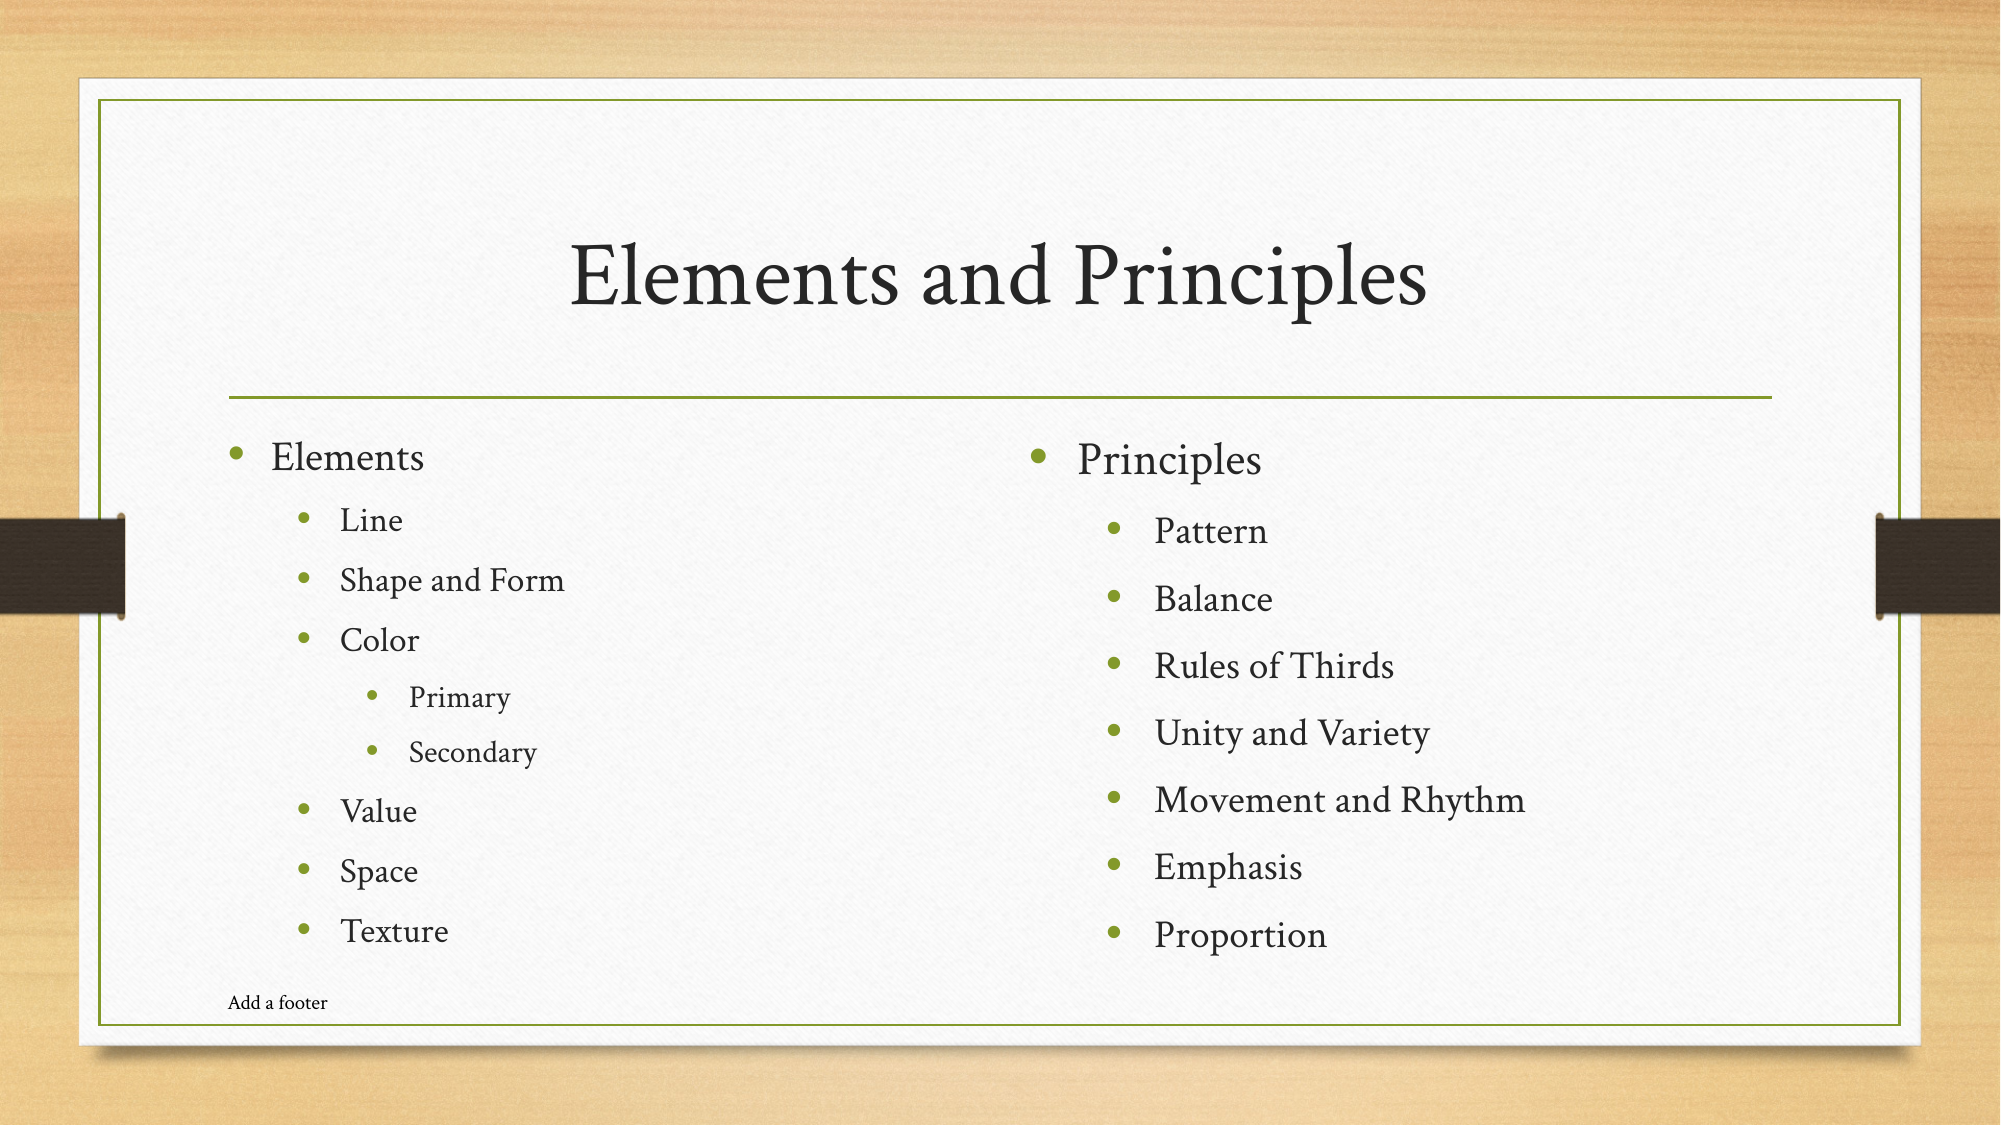

# Elements and Principles
Elements
Line
Shape and Form
Color
Primary
Secondary
Value
Space
Texture
Principles
Pattern
Balance
Rules of Thirds
Unity and Variety
Movement and Rhythm
Emphasis
Proportion
Add a footer